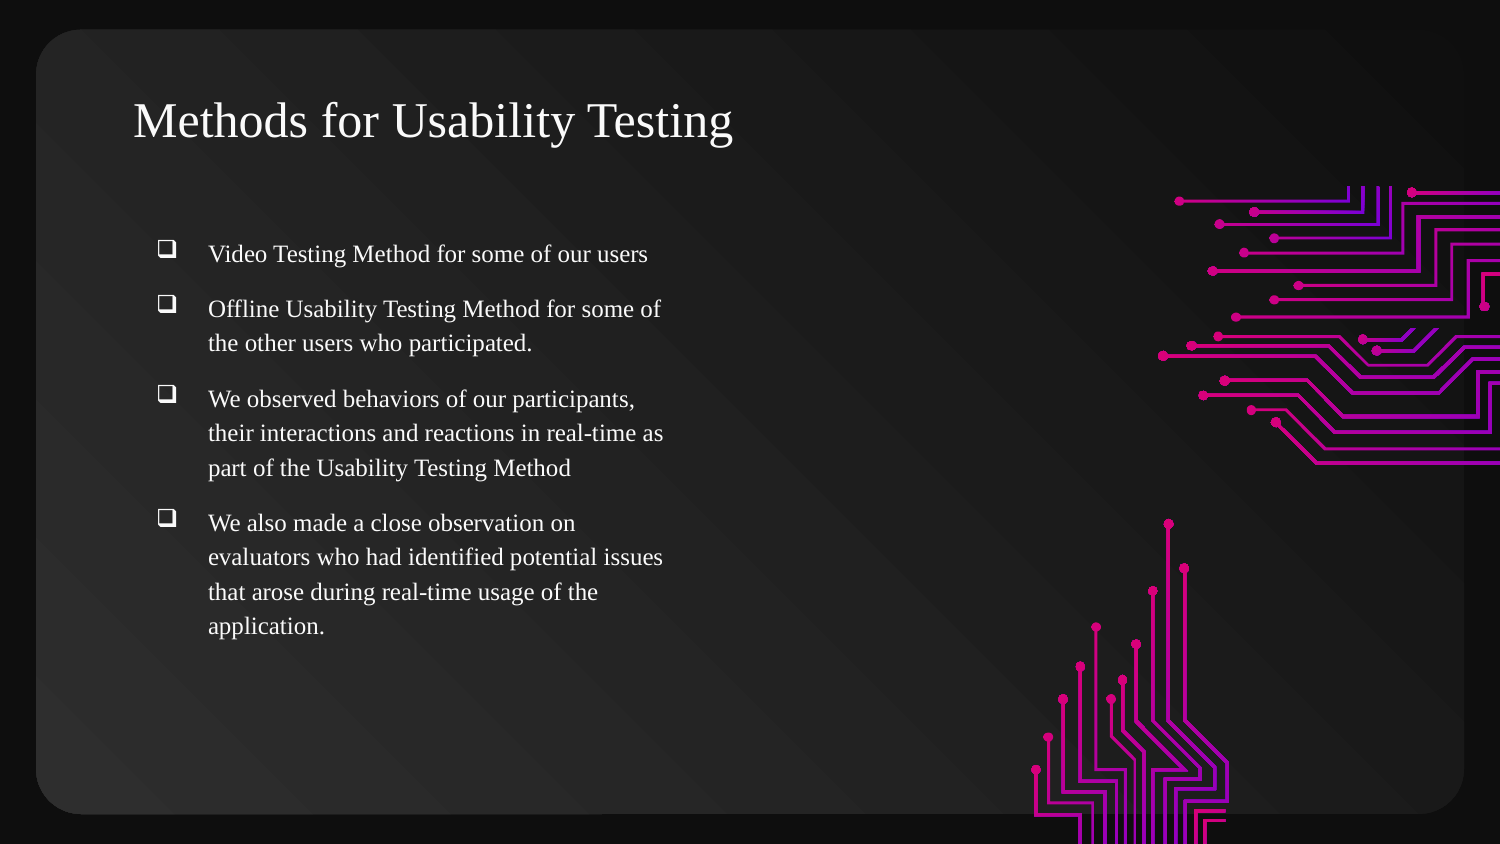

# Methods for Usability Testing

Video Testing Method for some of our users
Offline Usability Testing Method for some of the other users who participated.
We observed behaviors of our participants, their interactions and reactions in real-time as part of the Usability Testing Method
We also made a close observation on evaluators who had identified potential issues that arose during real-time usage of the application.